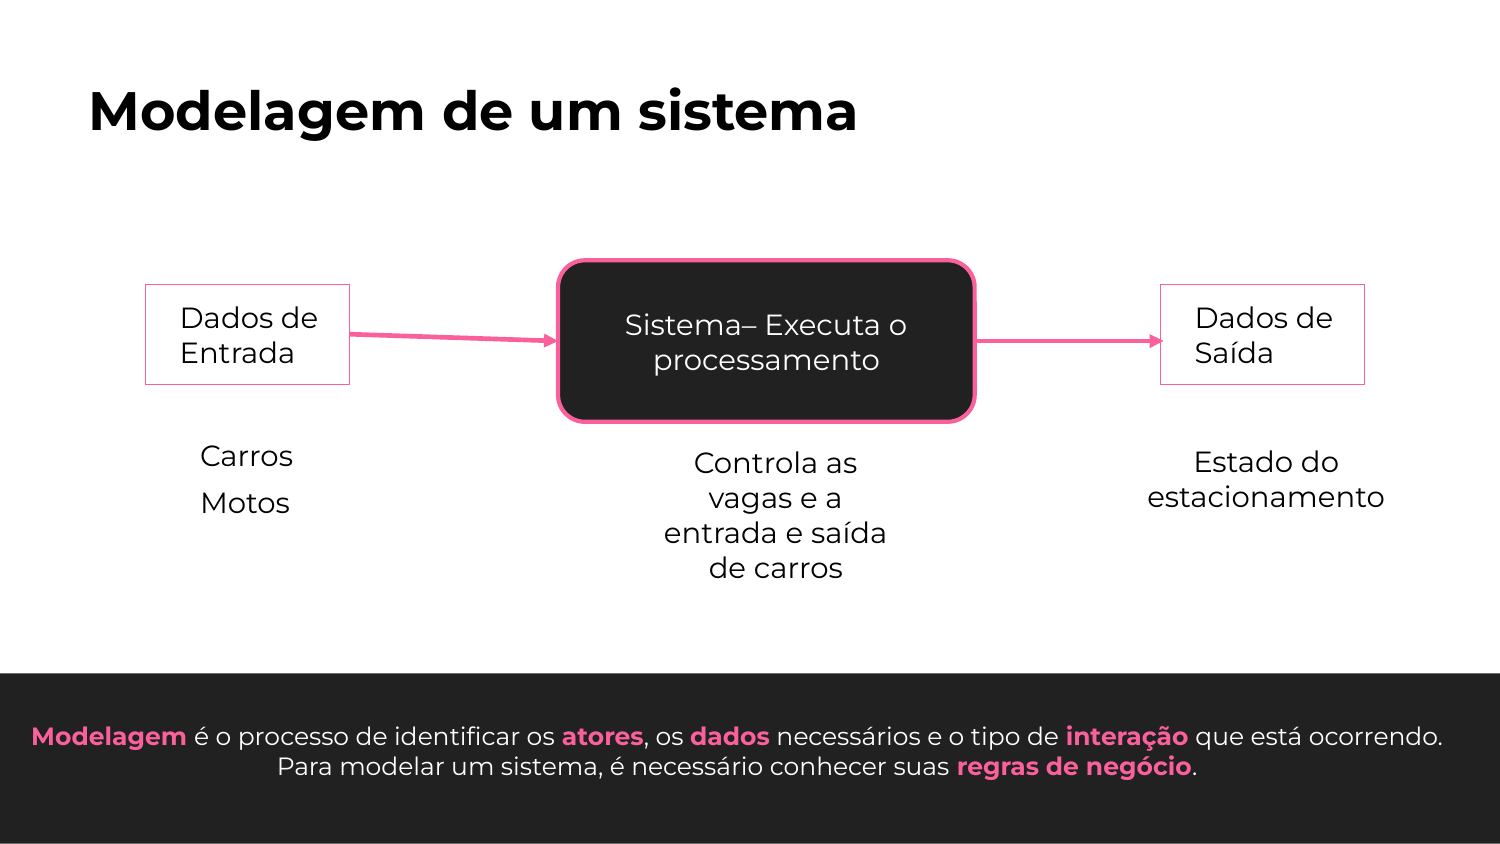

Modelagem de um sistema
Sistema– Executa o processamento
Dados de Entrada
Dados de Saída
Carros
Motos
Estado do estacionamento
Controla as vagas e a entrada e saída de carros

Modelagem é o processo de identificar os atores, os dados necessários e o tipo de interação que está ocorrendo. Para modelar um sistema, é necessário conhecer suas regras de negócio.